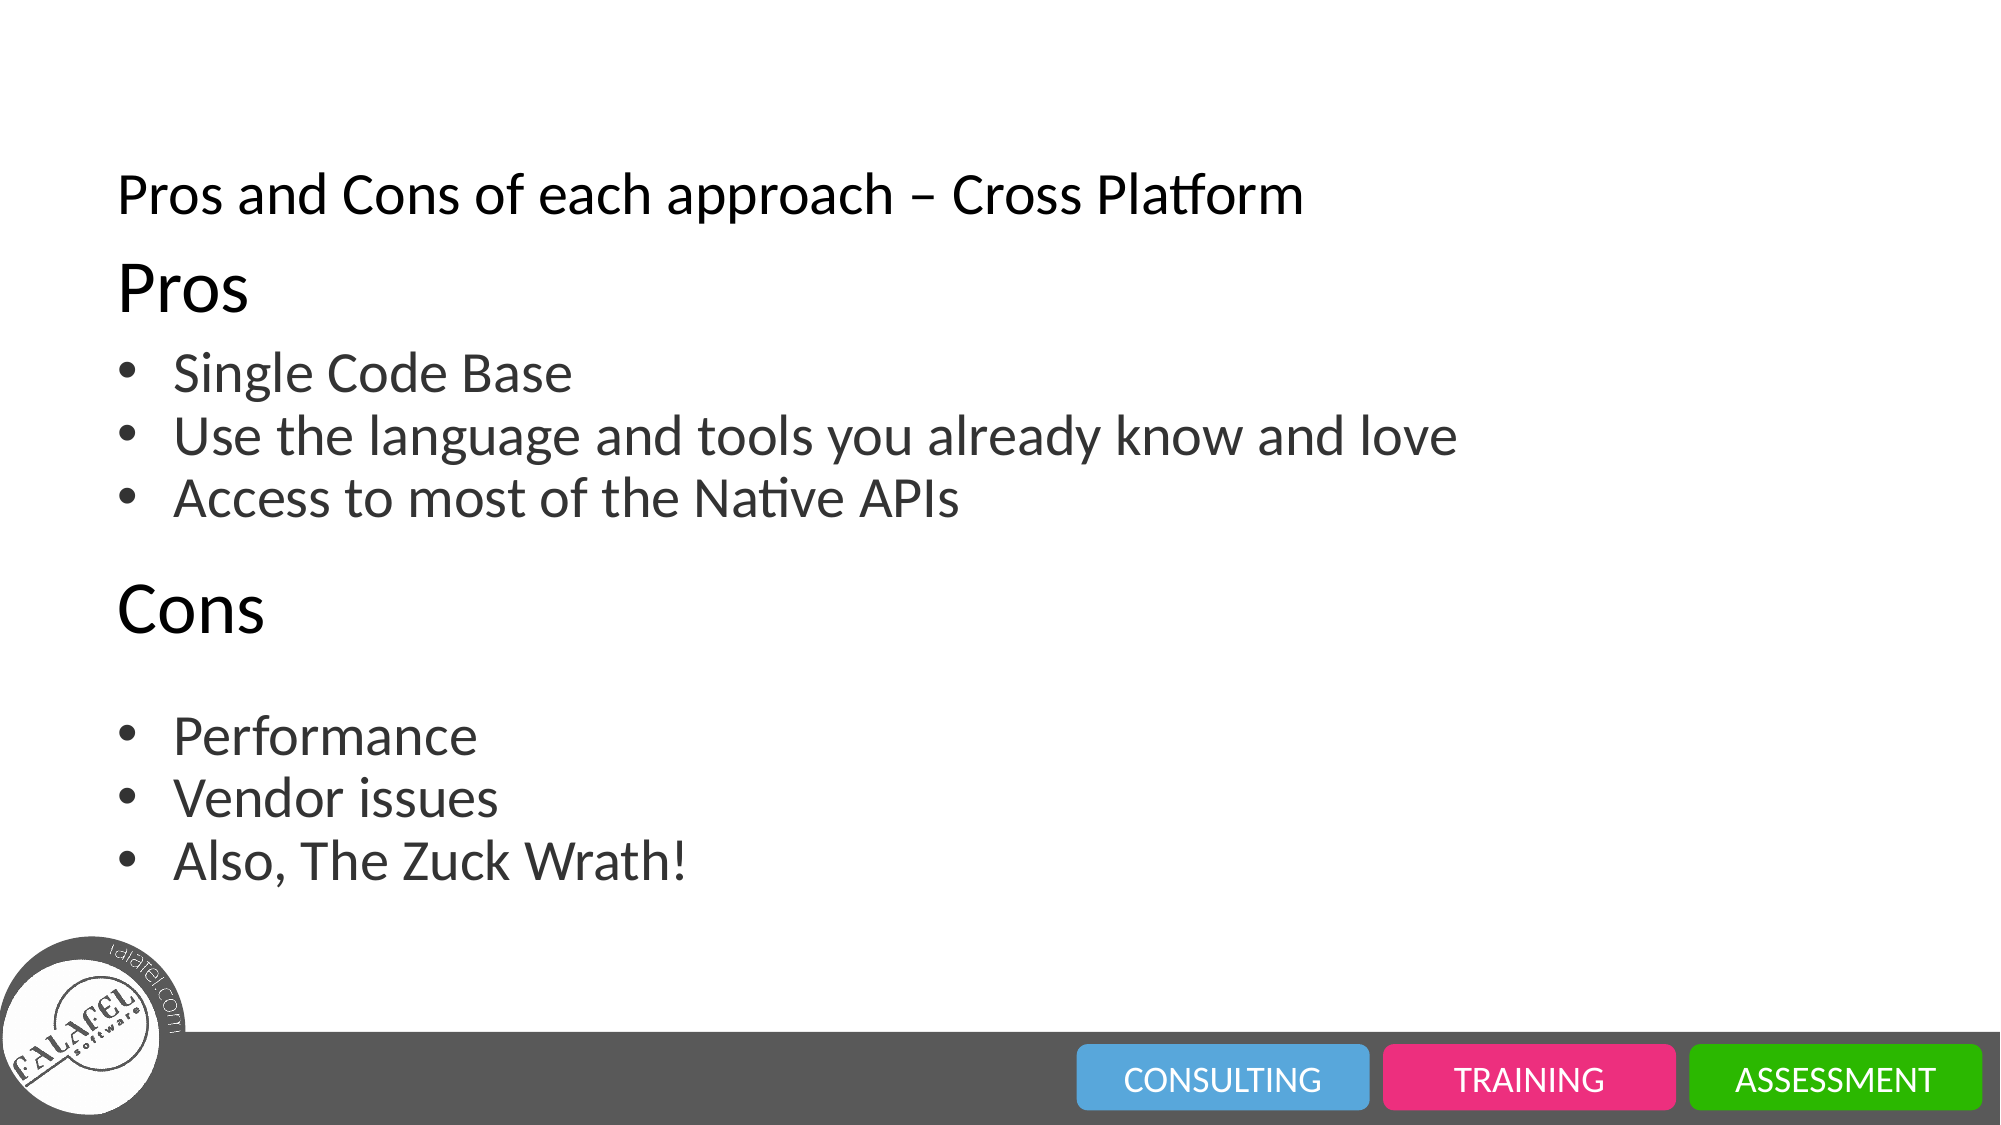

# Pros and Cons of each approach – Cross Platform
Pros
Single Code Base
Use the language and tools you already know and love
Access to most of the Native APIs
Cons
Performance
Vendor issues
Also, The Zuck Wrath!